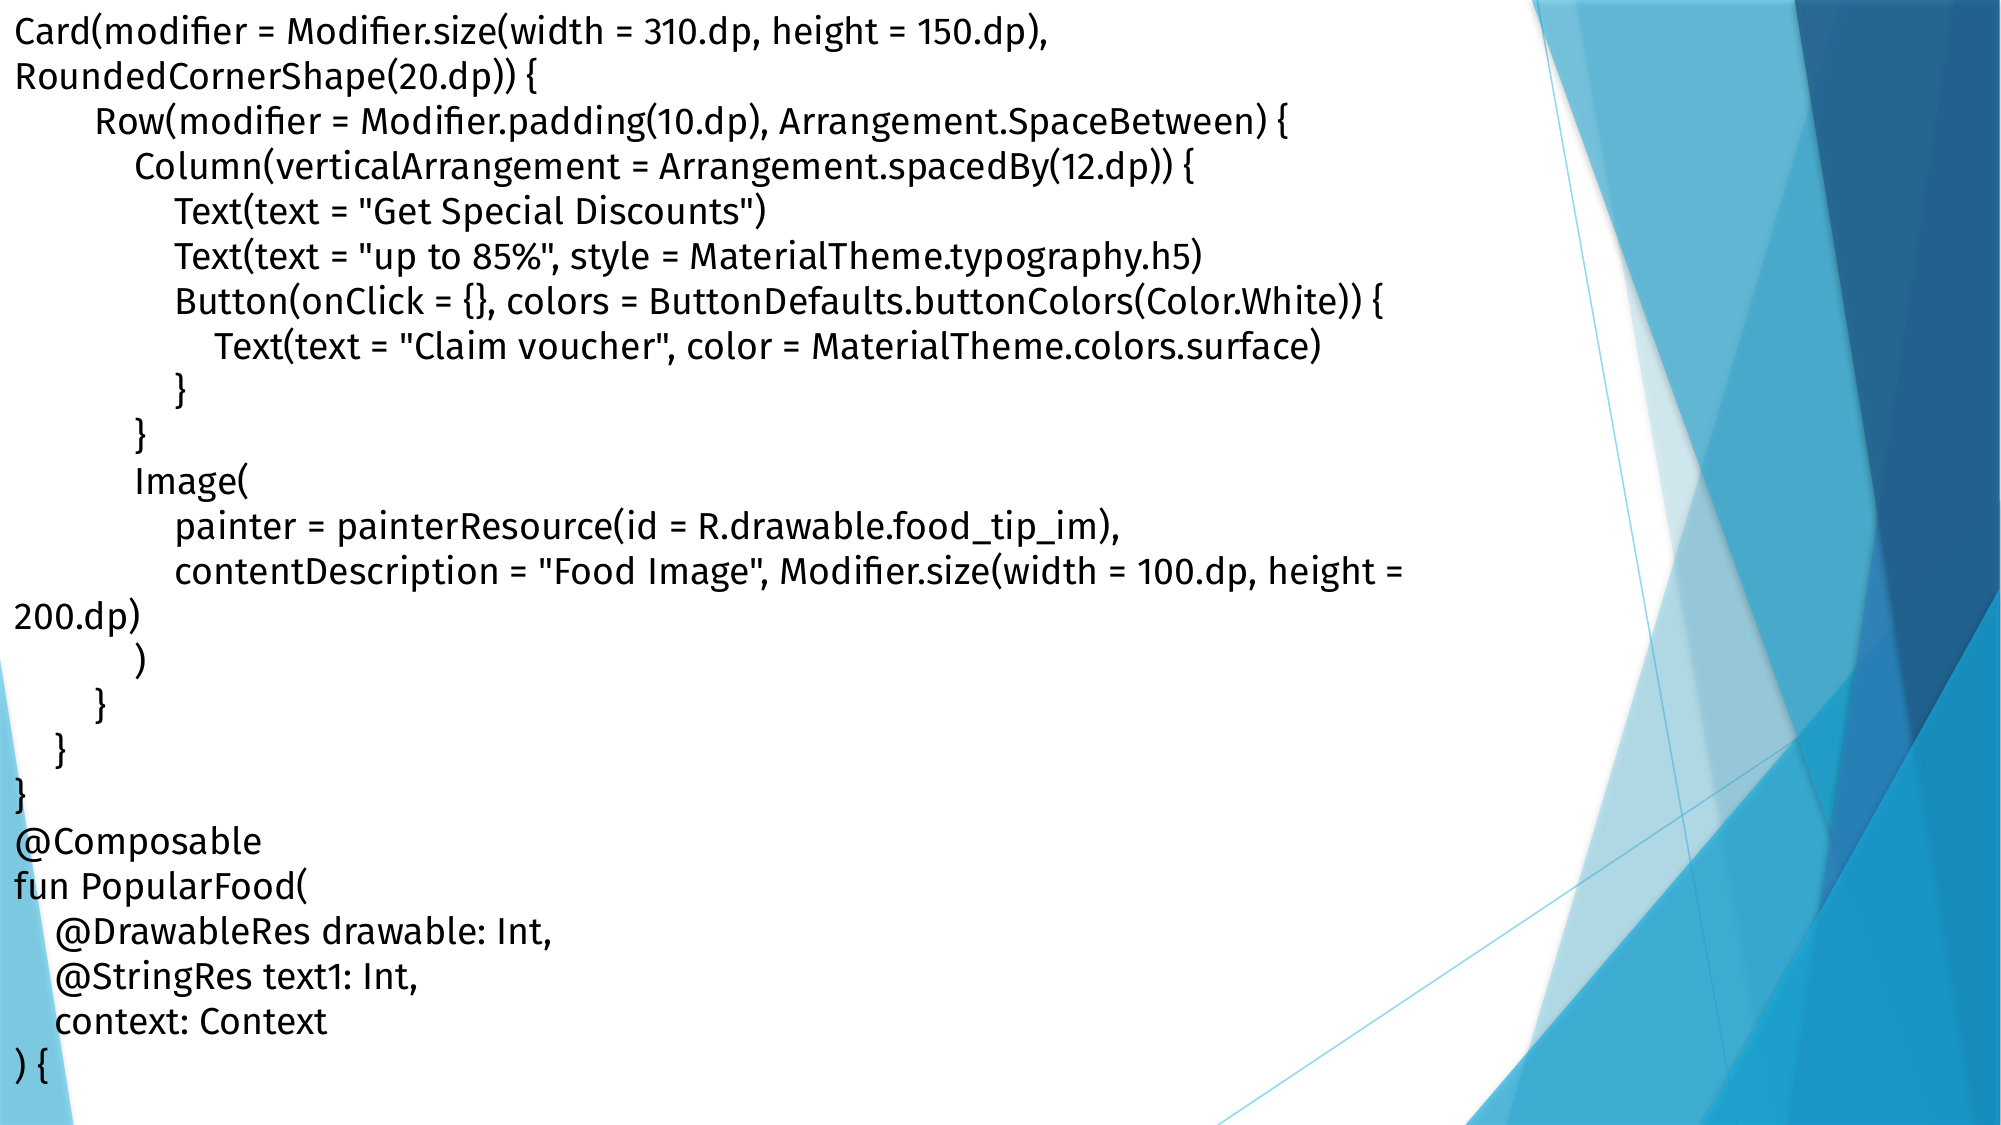

Card(modifier = Modifier.size(width = 310.dp, height = 150.dp), RoundedCornerShape(20.dp)) {
        Row(modifier = Modifier.padding(10.dp), Arrangement.SpaceBetween) {
            Column(verticalArrangement = Arrangement.spacedBy(12.dp)) {
                Text(text = "Get Special Discounts")
                Text(text = "up to 85%", style = MaterialTheme.typography.h5)
                Button(onClick = {}, colors = ButtonDefaults.buttonColors(Color.White)) {
                    Text(text = "Claim voucher", color = MaterialTheme.colors.surface)
                }
            }
            Image(
                painter = painterResource(id = R.drawable.food_tip_im),
                contentDescription = "Food Image", Modifier.size(width = 100.dp, height = 200.dp)
            )
        }
    }
}
@Composable
fun PopularFood(
    @DrawableRes drawable: Int,
    @StringRes text1: Int,
    context: Context
) {